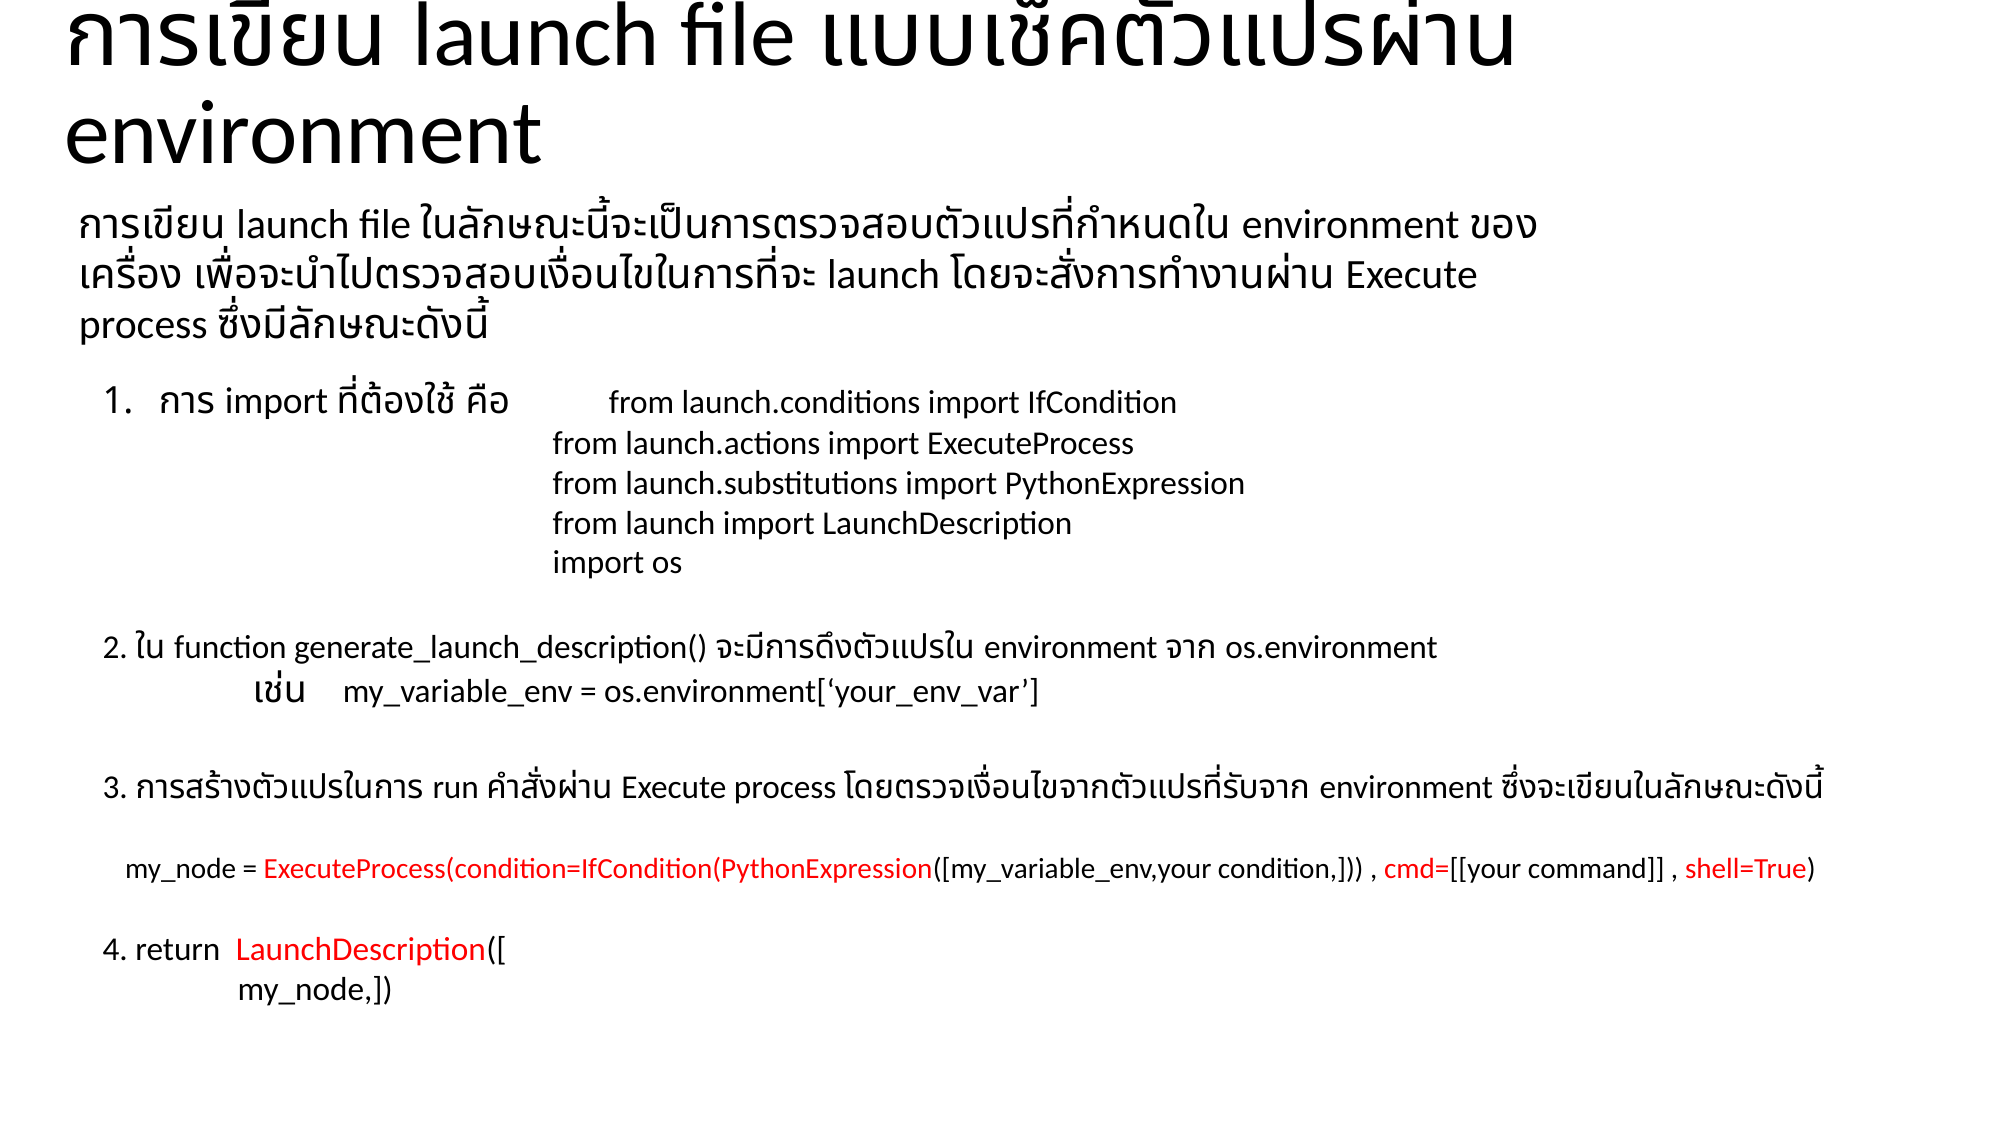

# การเขียน launch file แบบเช็คตัวแปรผ่าน environment
การเขียน launch file ในลักษณะนี้จะเป็นการตรวจสอบตัวแปรที่กำหนดใน environment ของเครื่อง เพื่อจะนำไปตรวจสอบเงื่อนไขในการที่จะ launch โดยจะสั่งการทำงานผ่าน Execute process ซึ่งมีลักษณะดังนี้
การ import ที่ต้องใช้ คือ	from launch.conditions import IfCondition
       			from launch.actions import ExecuteProcess
       			from launch.substitutions import PythonExpression
       			from launch import LaunchDescription
       			import os
2. ใน function generate_launch_description() จะมีการดึงตัวแปรใน environment จาก os.environment
	เช่น    my_variable_env = os.environment[‘your_env_var’]
3. การสร้างตัวแปรในการ run คำสั่งผ่าน Execute process โดยตรวจเงื่อนไขจากตัวแปรที่รับจาก environment ซึ่งจะเขียนในลักษณะดังนี้

   my_node = ExecuteProcess(condition=IfCondition(PythonExpression([my_variable_env,your condition,])) , cmd=[[your command]] , shell=True)
4. return  LaunchDescription([
                  my_node,])